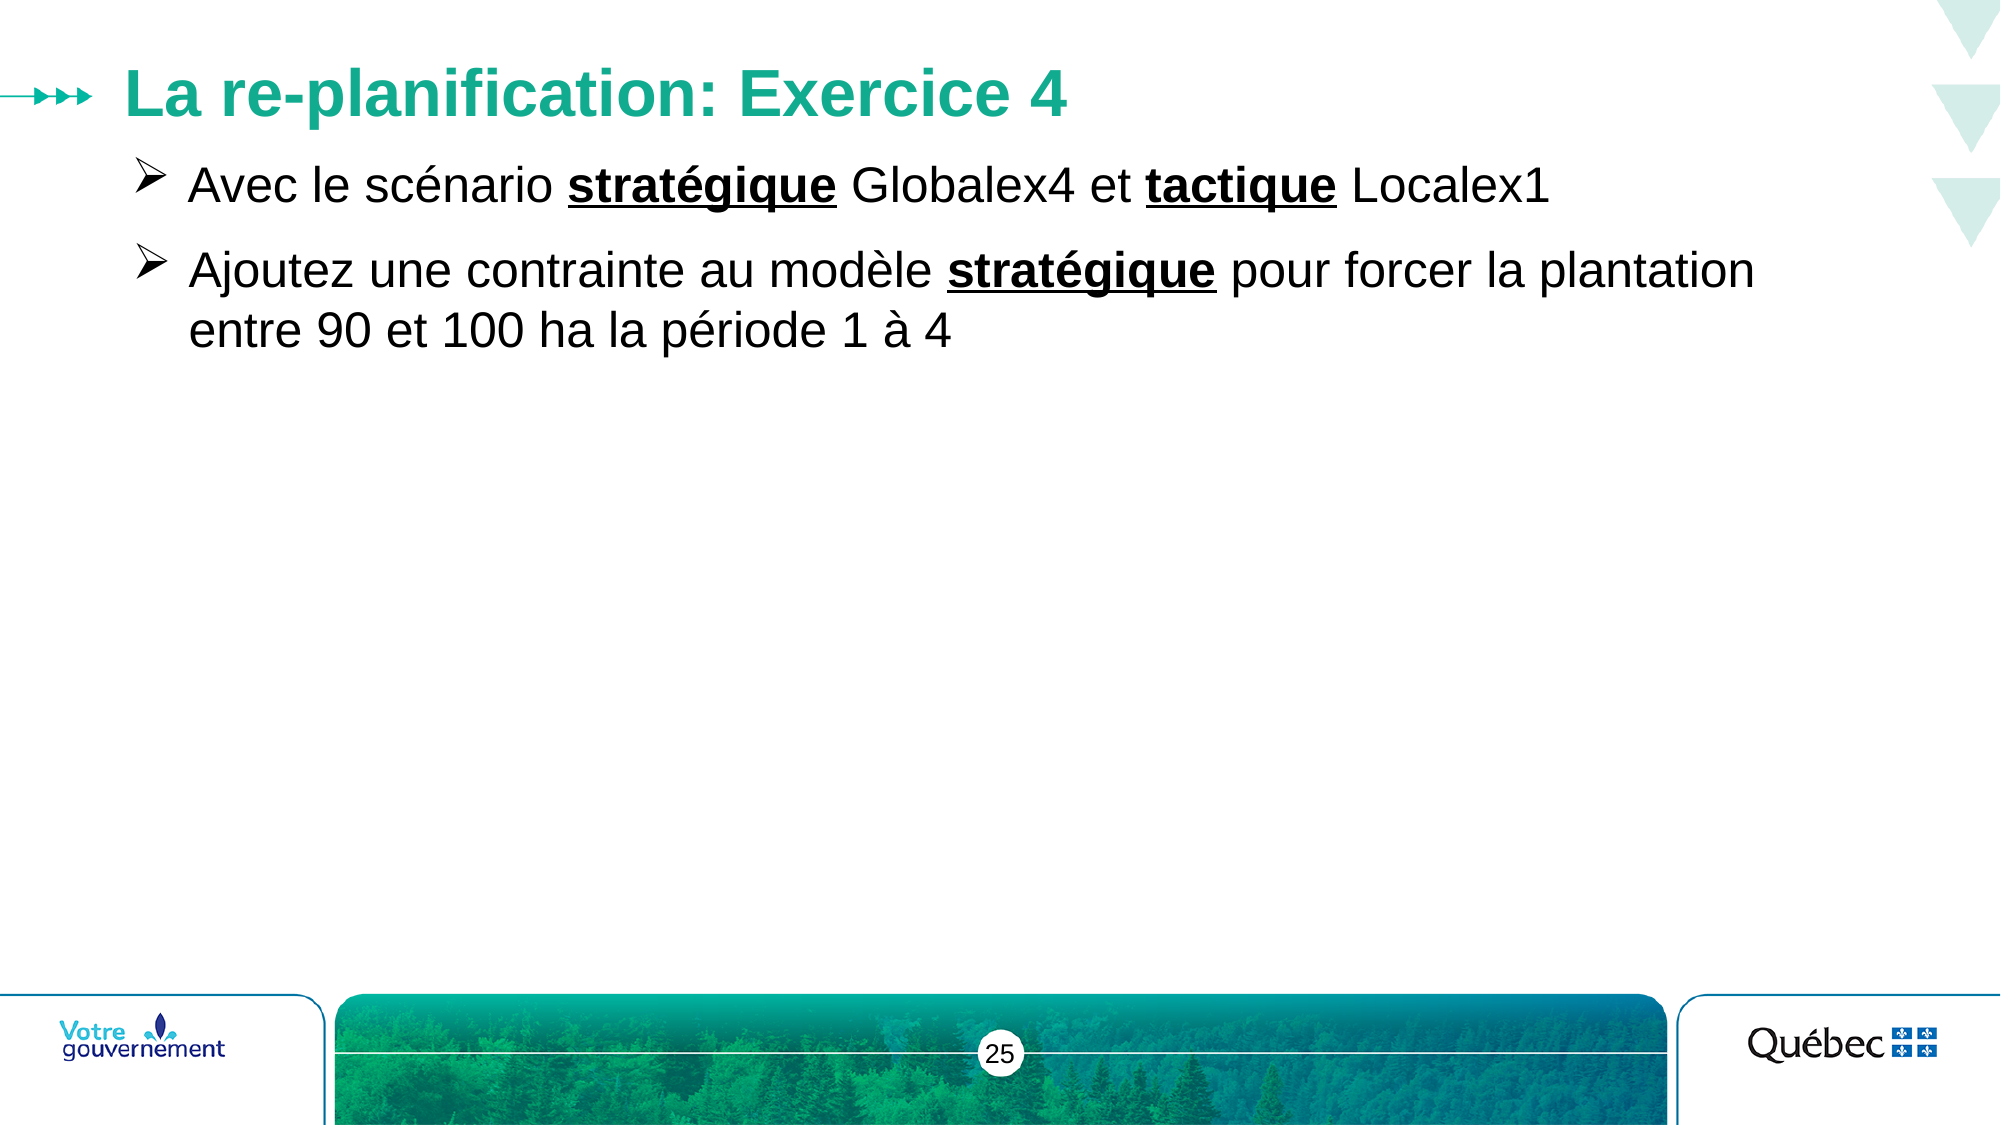

# La re-planification: Exercice 4
Avec le scénario stratégique Globalex4 et tactique Localex1
Ajoutez une contrainte au modèle stratégique pour forcer la plantation entre 90 et 100 ha la période 1 à 4
25